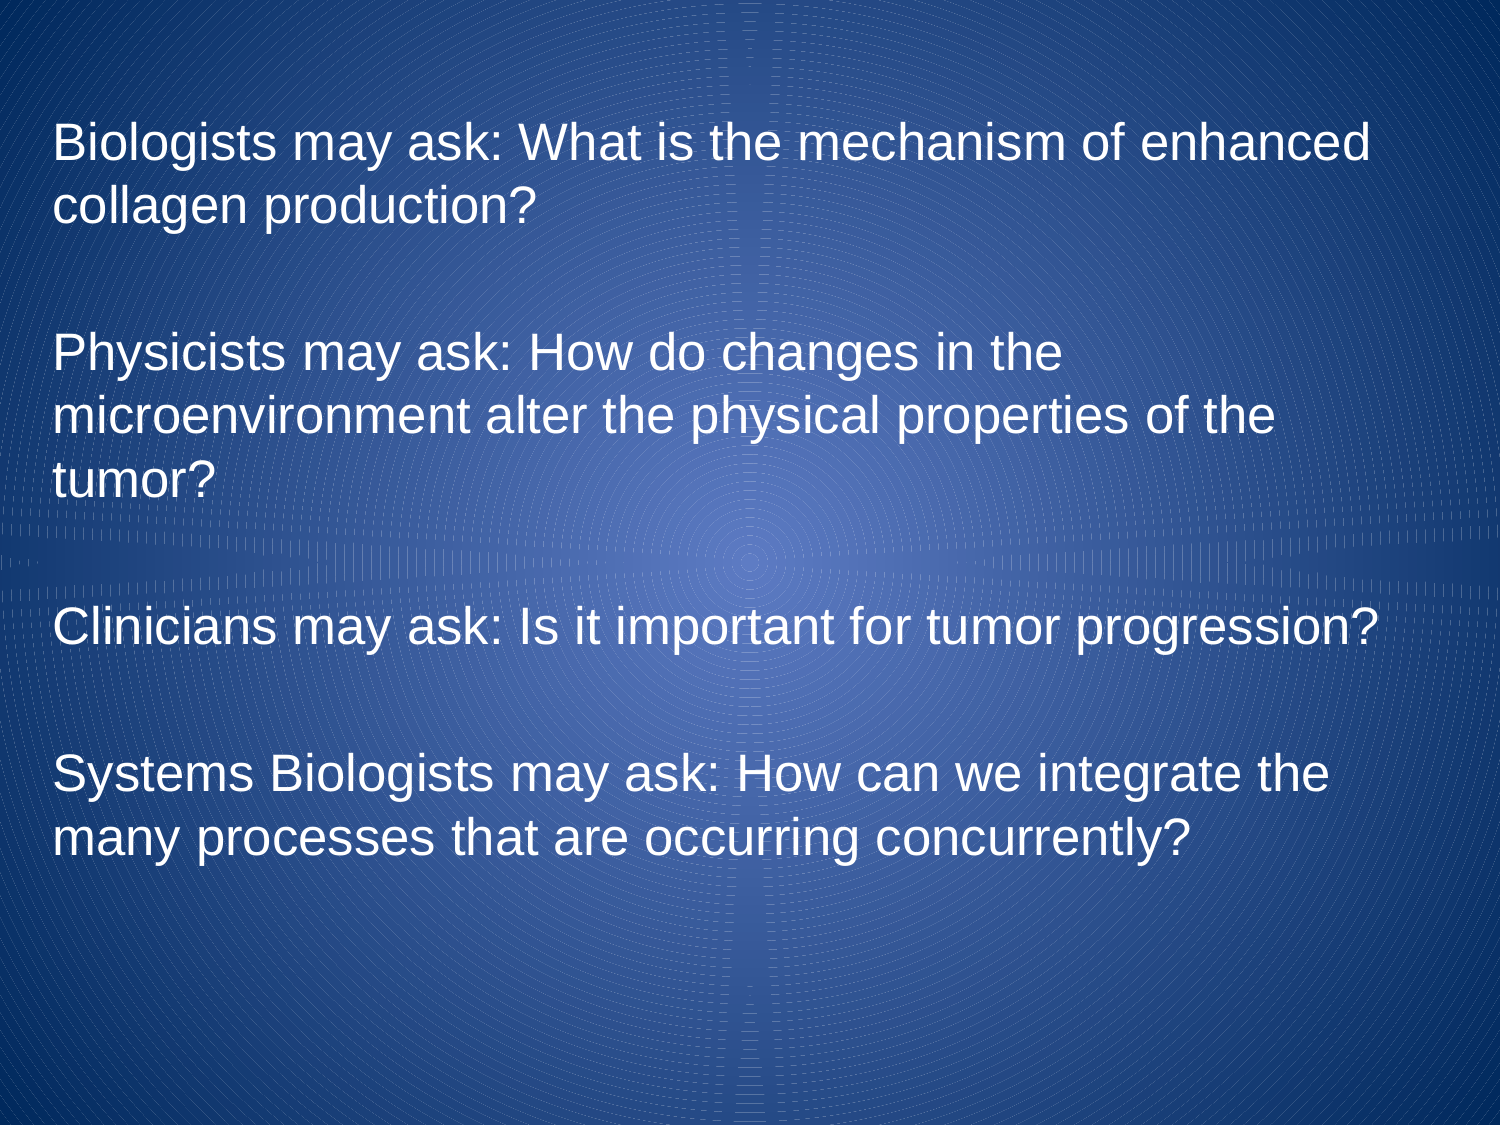

Biologists may ask: What is the mechanism of enhanced collagen production?

Physicists may ask: How do changes in the microenvironment alter the physical properties of the tumor?

Clinicians may ask: Is it important for tumor progression?

Systems Biologists may ask: How can we integrate the many processes that are occurring concurrently?